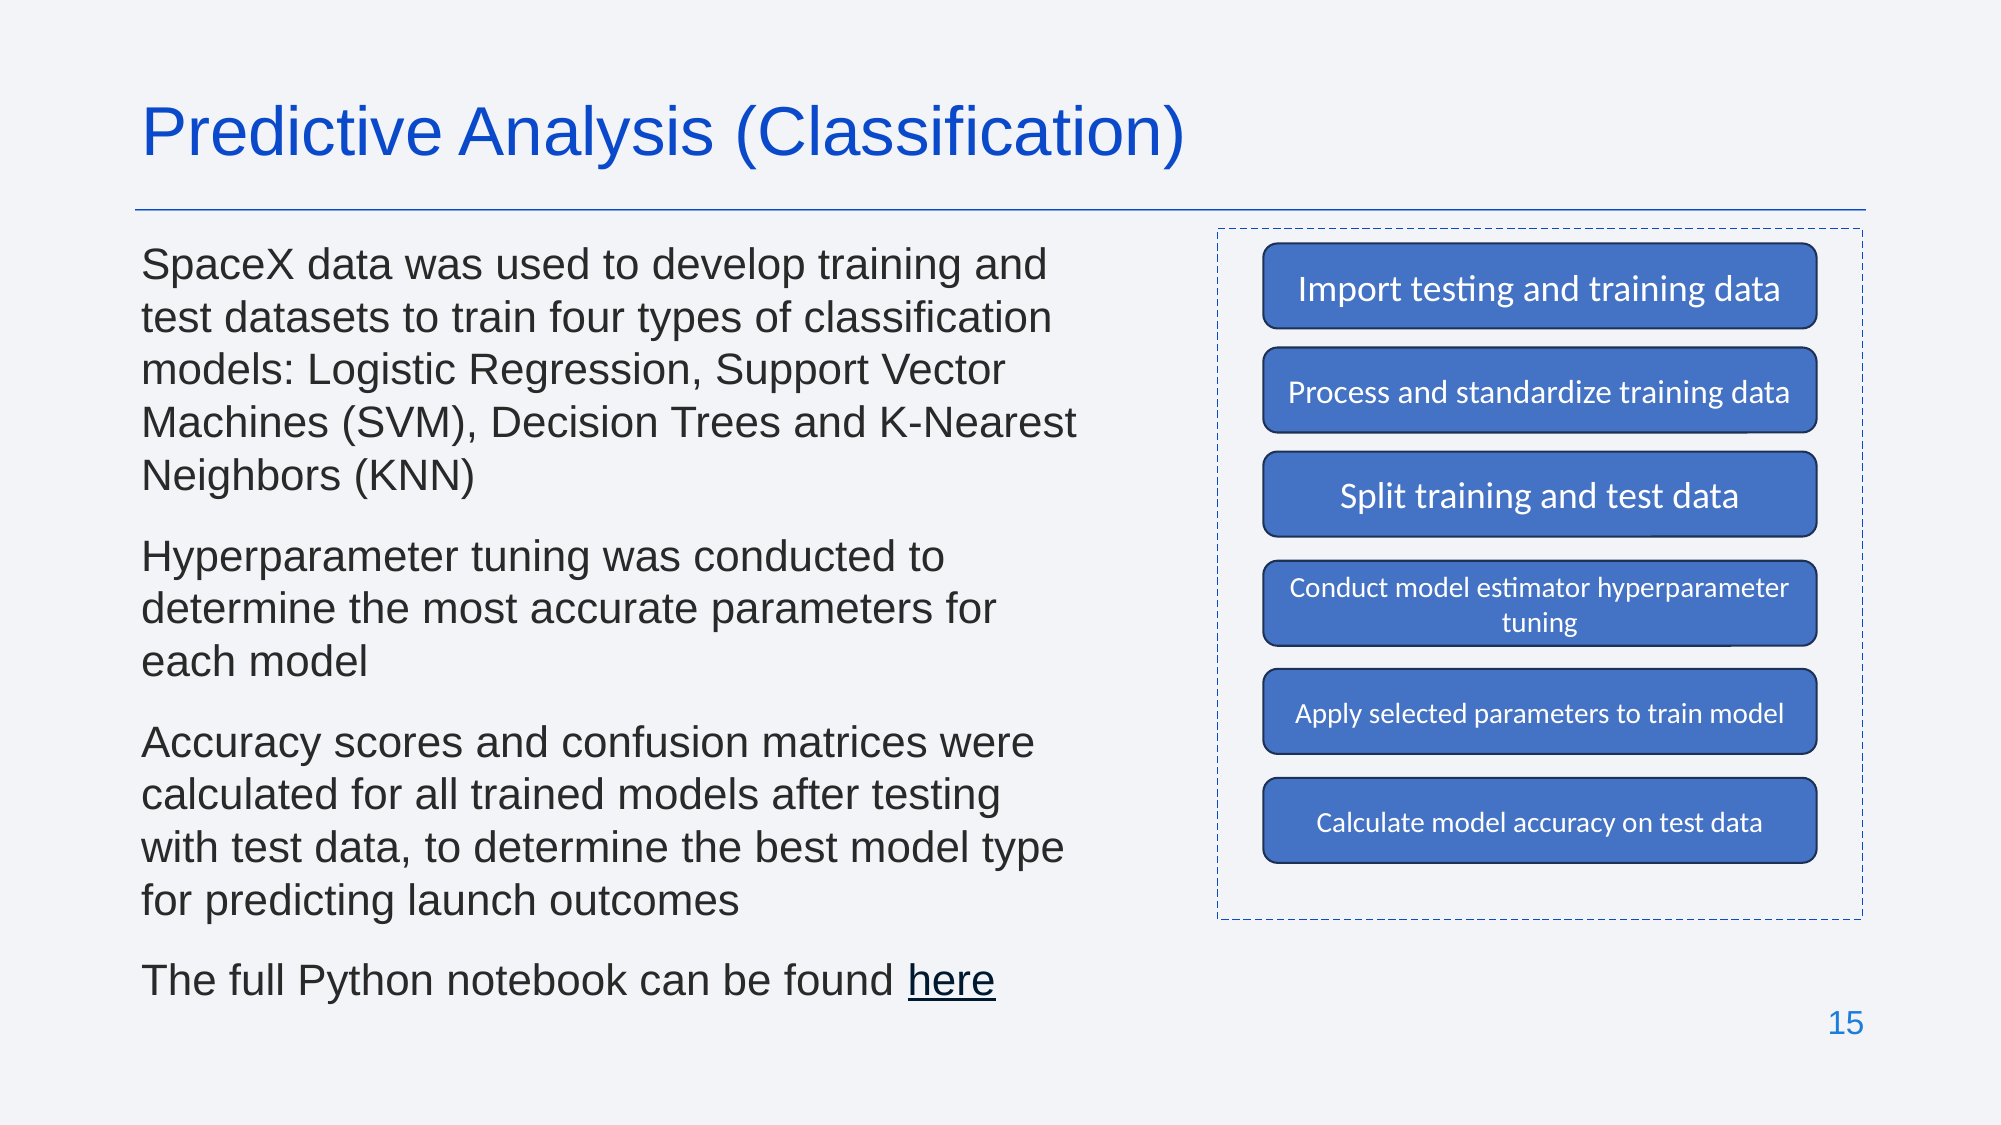

Predictive Analysis (Classification)
SpaceX data was used to develop training and test datasets to train four types of classification models: Logistic Regression, Support Vector Machines (SVM), Decision Trees and K-Nearest Neighbors (KNN)
Hyperparameter tuning was conducted to determine the most accurate parameters for each model
Accuracy scores and confusion matrices were calculated for all trained models after testing with test data, to determine the best model type for predicting launch outcomes
The full Python notebook can be found here

Import testing and training data
Process and standardize training data
Split training and test data
Conduct model estimator hyperparameter tuning
Apply selected parameters to train model
Calculate model accuracy on test data
15